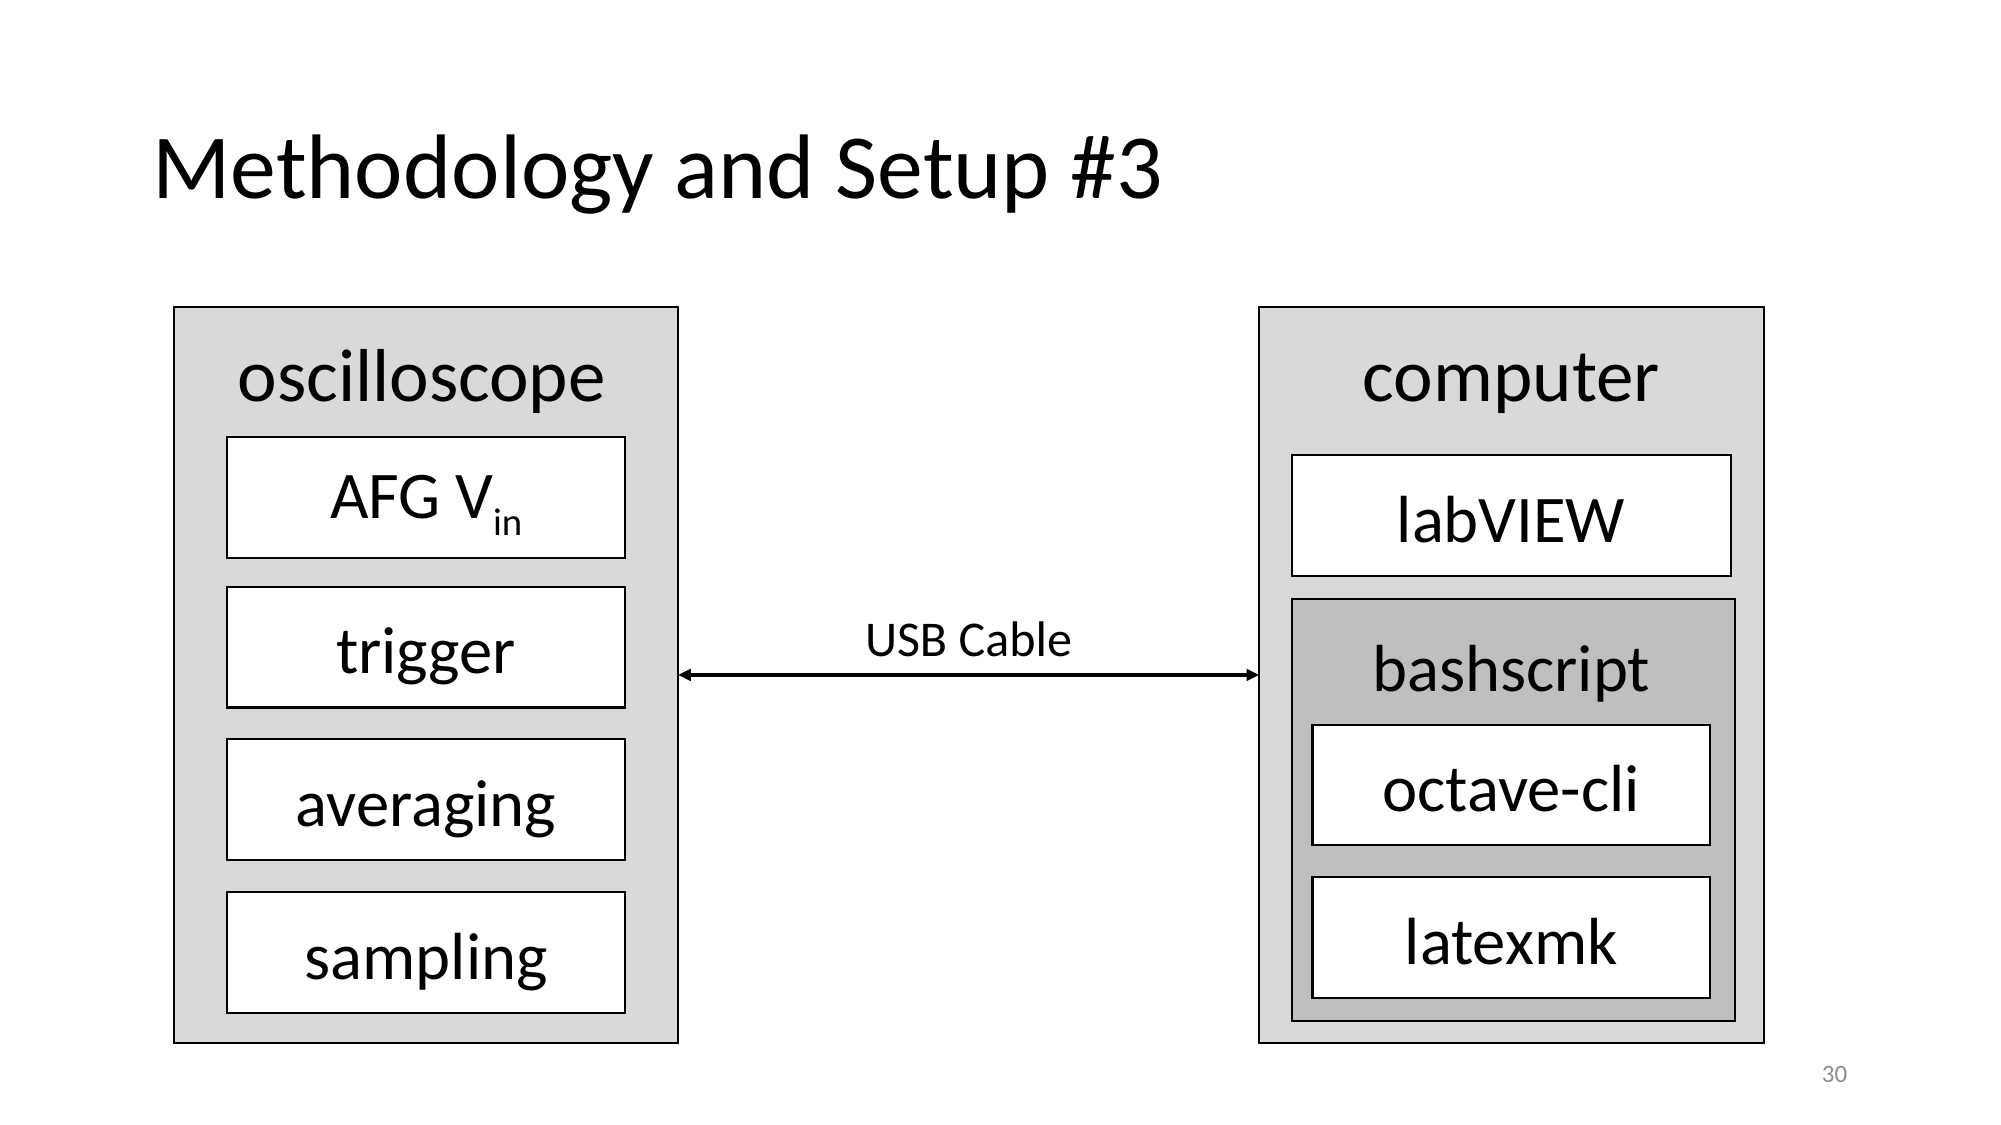

# Methodology and Setup #3

computer
oscilloscope
AFG Vin
labVIEW
trigger
USB Cable

bashscript
octave-cli
averaging
latexmk
sampling
30